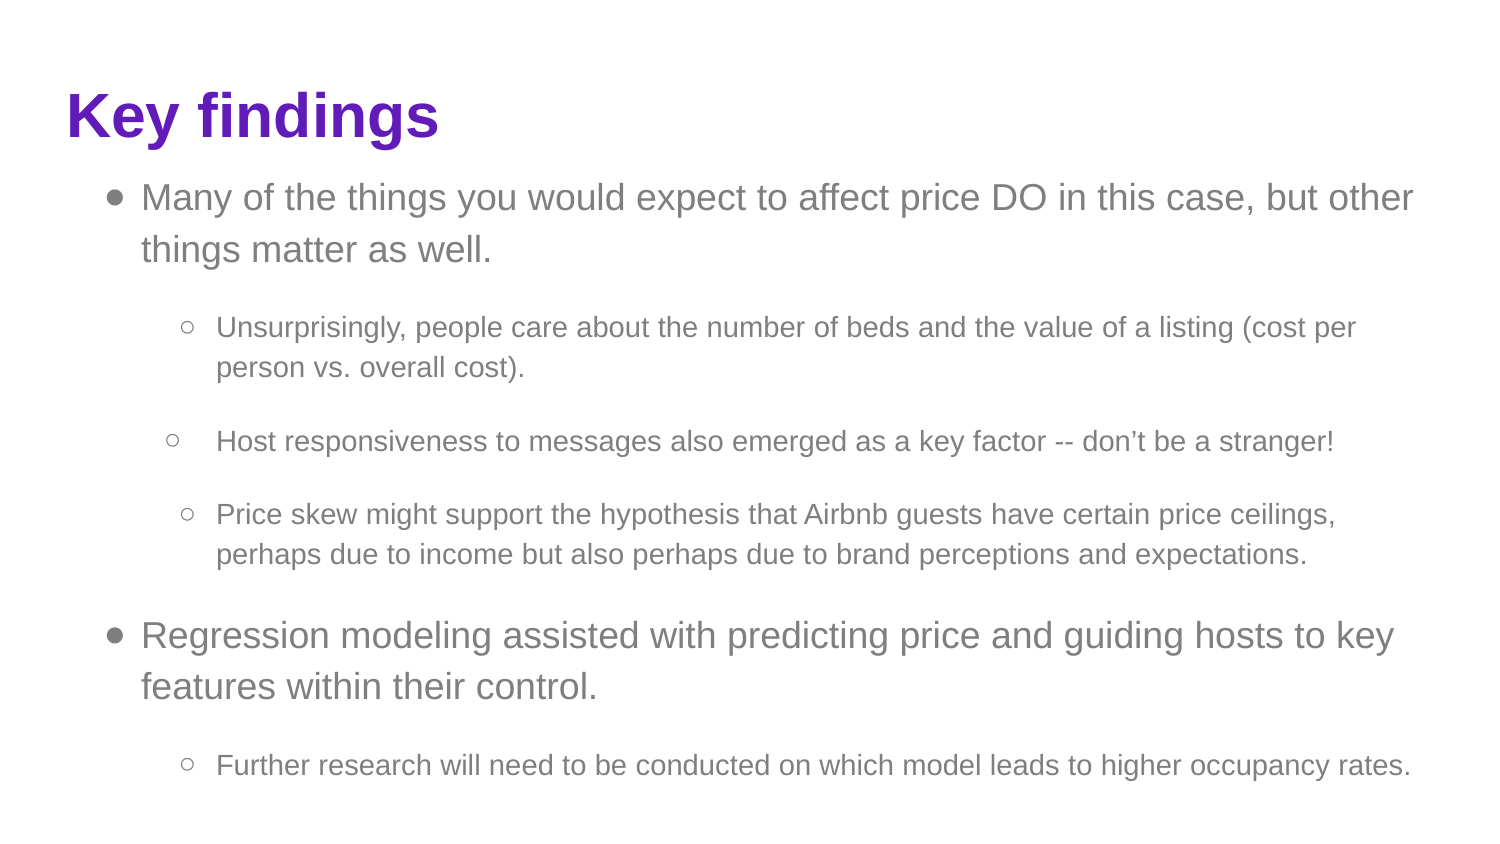

# Key findings
Many of the things you would expect to affect price DO in this case, but other things matter as well.
Unsurprisingly, people care about the number of beds and the value of a listing (cost per person vs. overall cost).
Host responsiveness to messages also emerged as a key factor -- don’t be a stranger!
Price skew might support the hypothesis that Airbnb guests have certain price ceilings, perhaps due to income but also perhaps due to brand perceptions and expectations.
Regression modeling assisted with predicting price and guiding hosts to key features within their control.
Further research will need to be conducted on which model leads to higher occupancy rates.